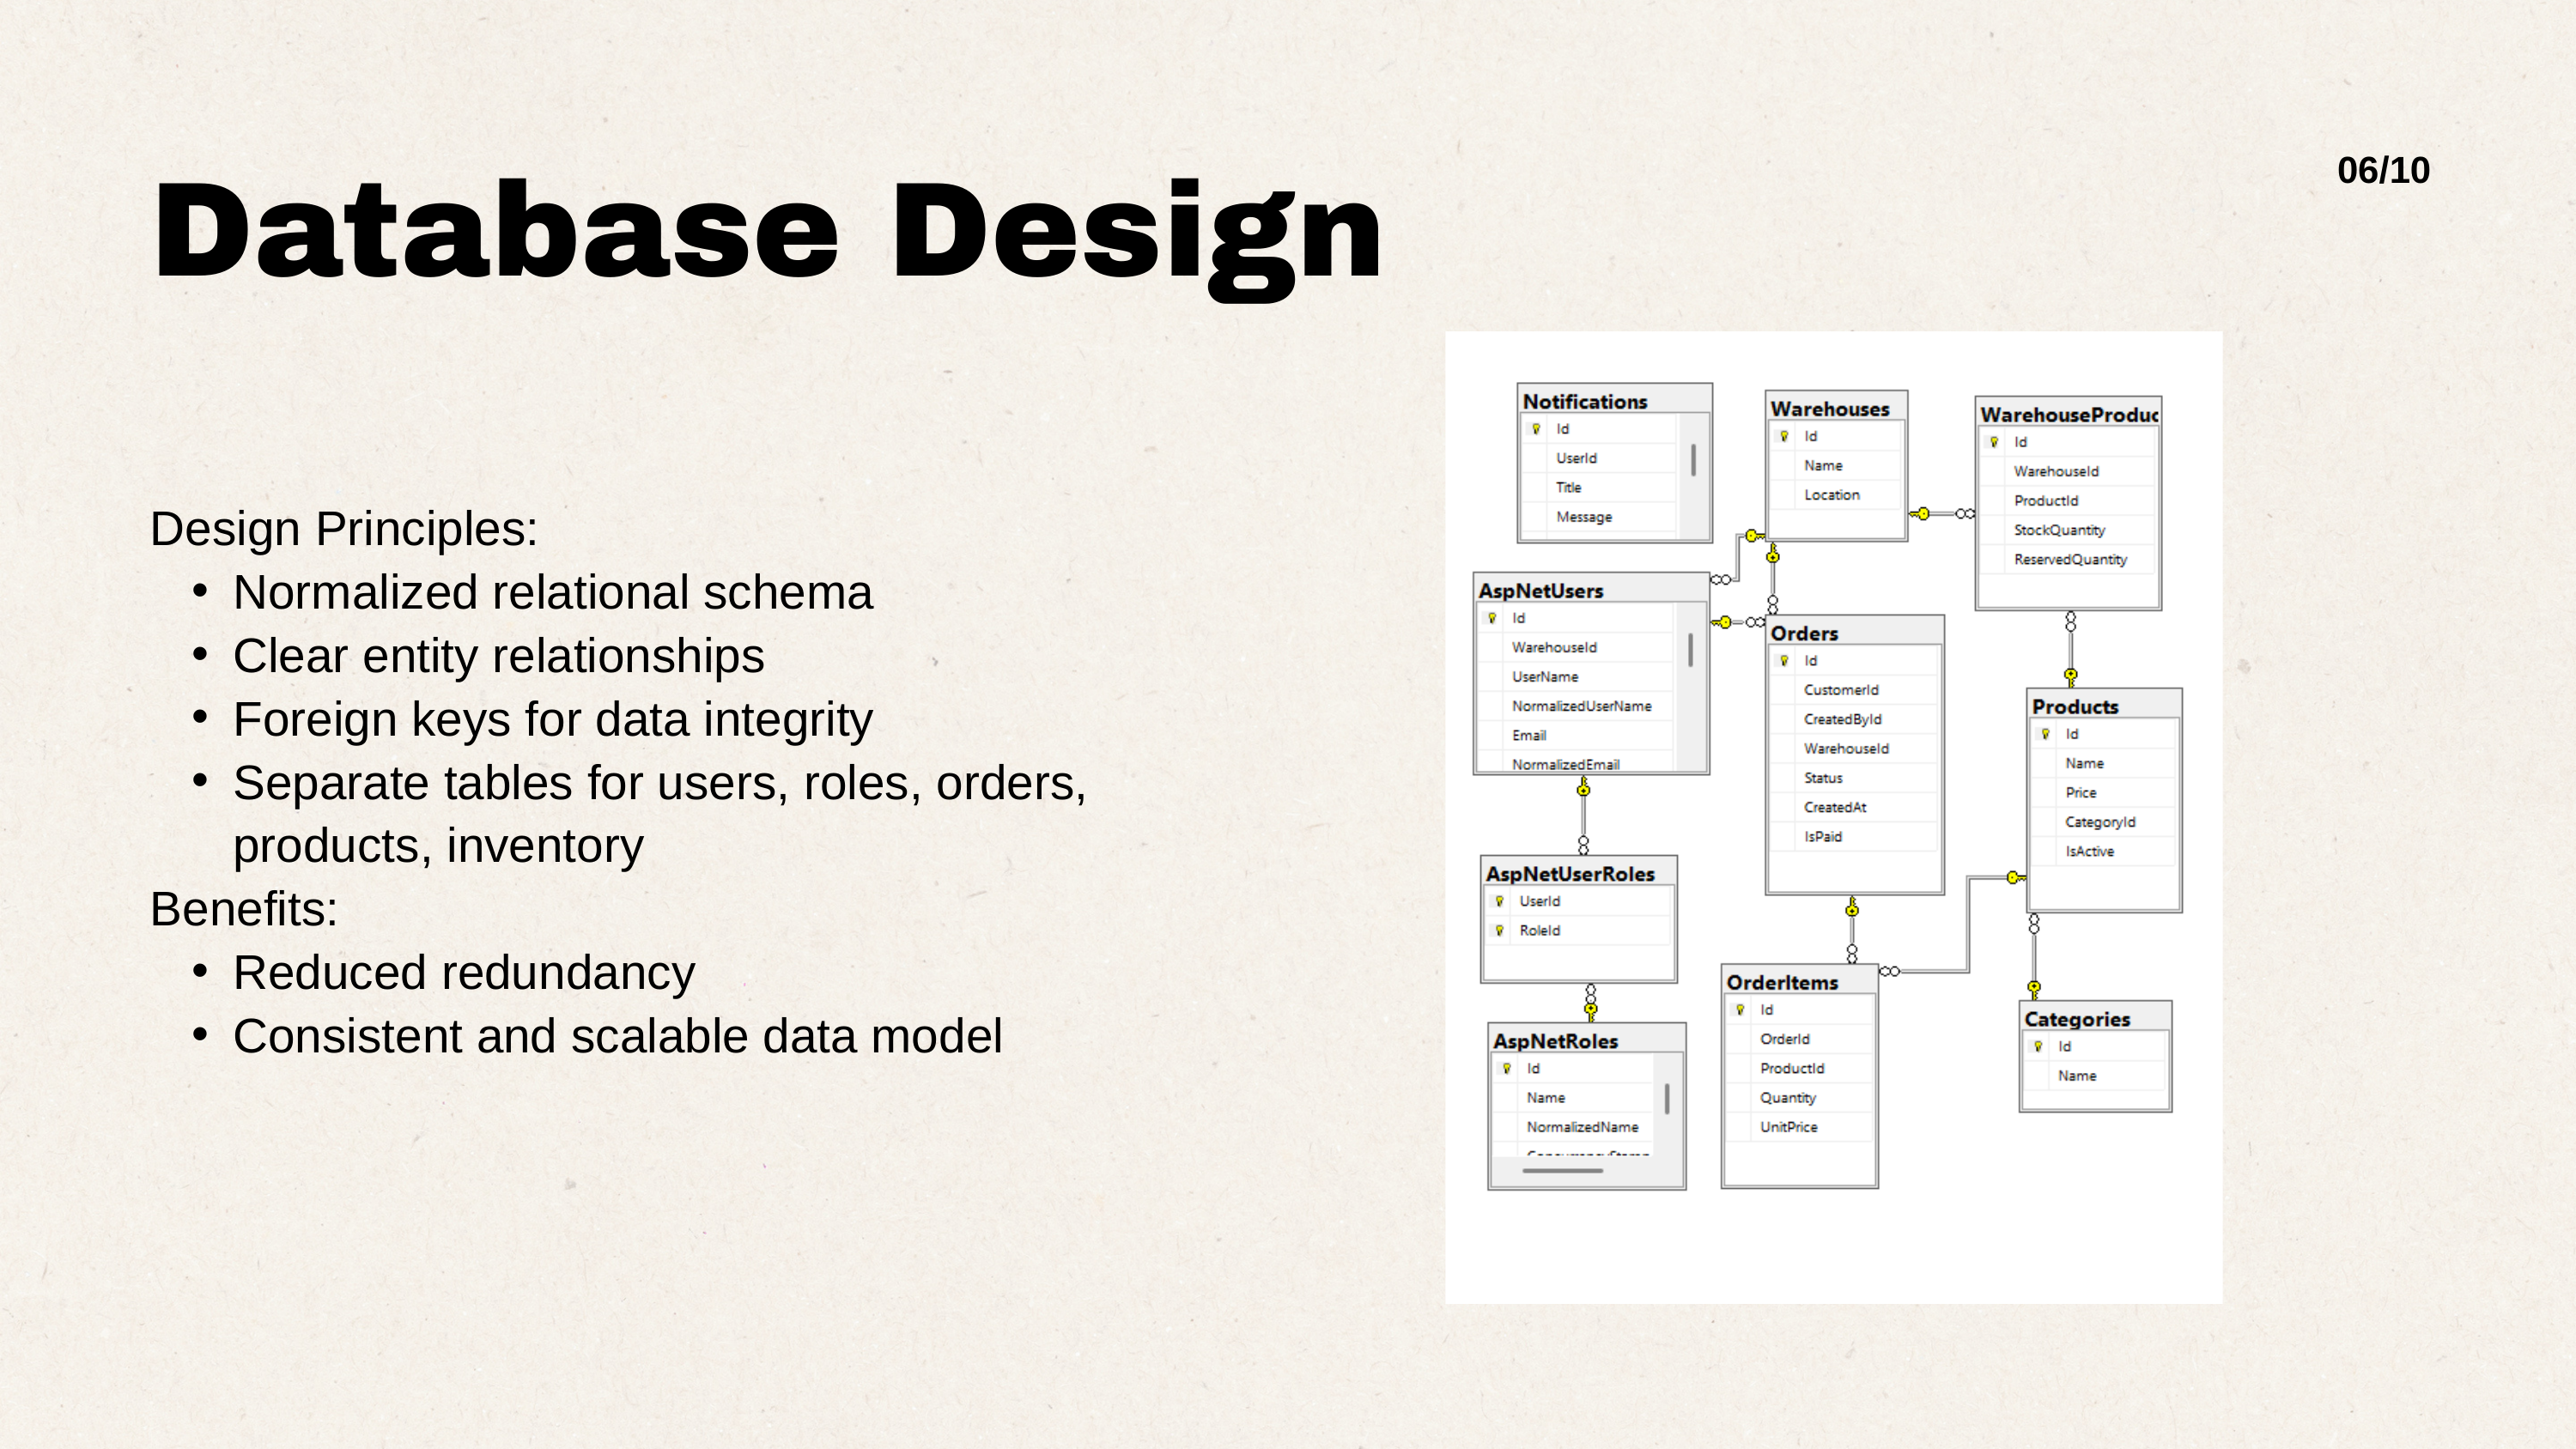

06/10
Database Design

Design Principles:
Normalized relational schema
Clear entity relationships
Foreign keys for data integrity
Separate tables for users, roles, orders, products, inventory
Benefits:
Reduced redundancy
Consistent and scalable data model